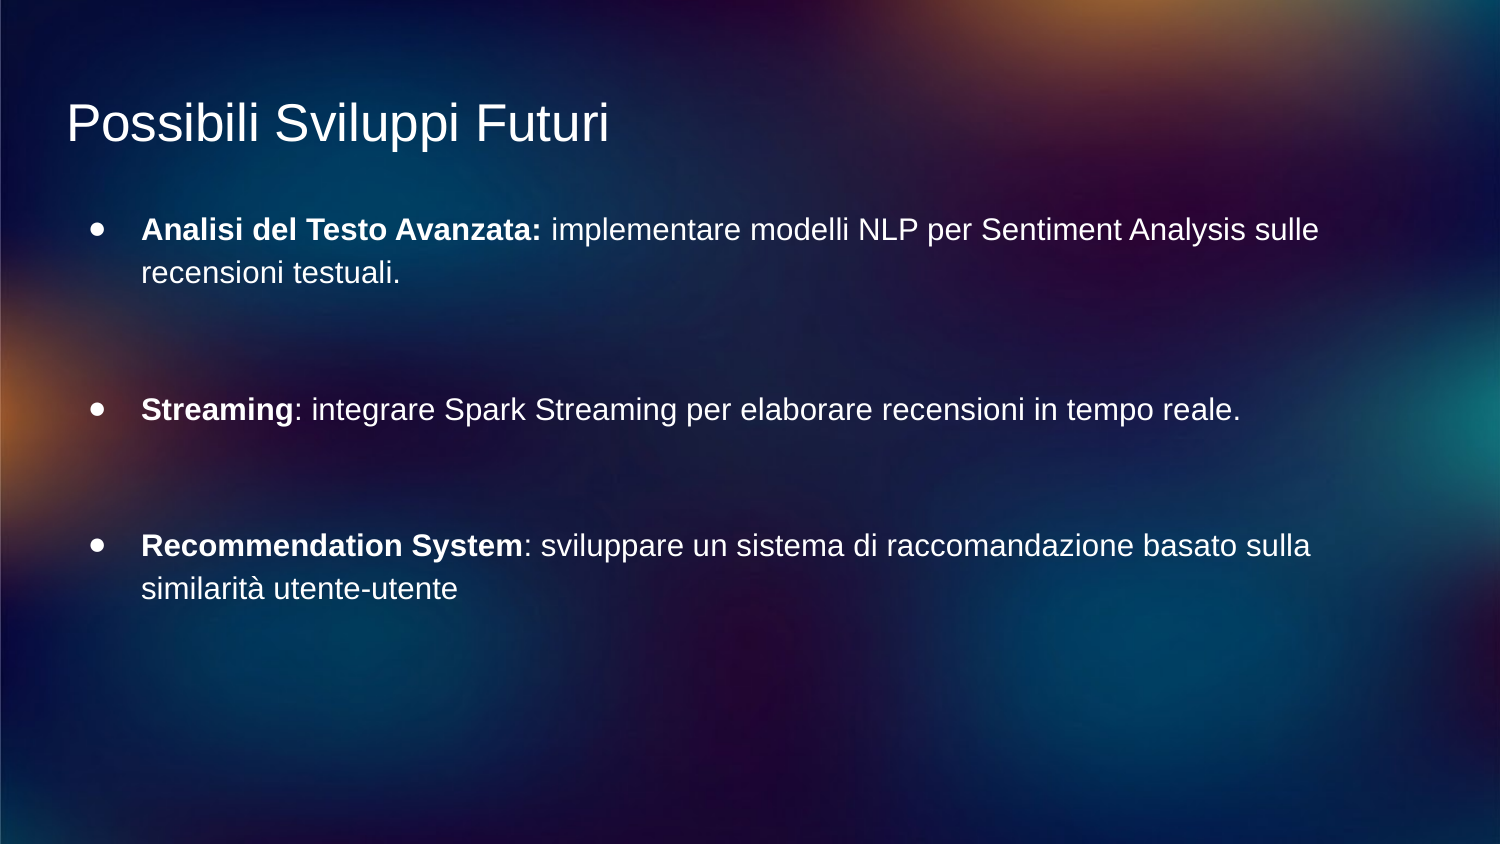

# Possibili Sviluppi Futuri
Analisi del Testo Avanzata: implementare modelli NLP per Sentiment Analysis sulle recensioni testuali.

Streaming: integrare Spark Streaming per elaborare recensioni in tempo reale.

Recommendation System: sviluppare un sistema di raccomandazione basato sulla similarità utente-utente